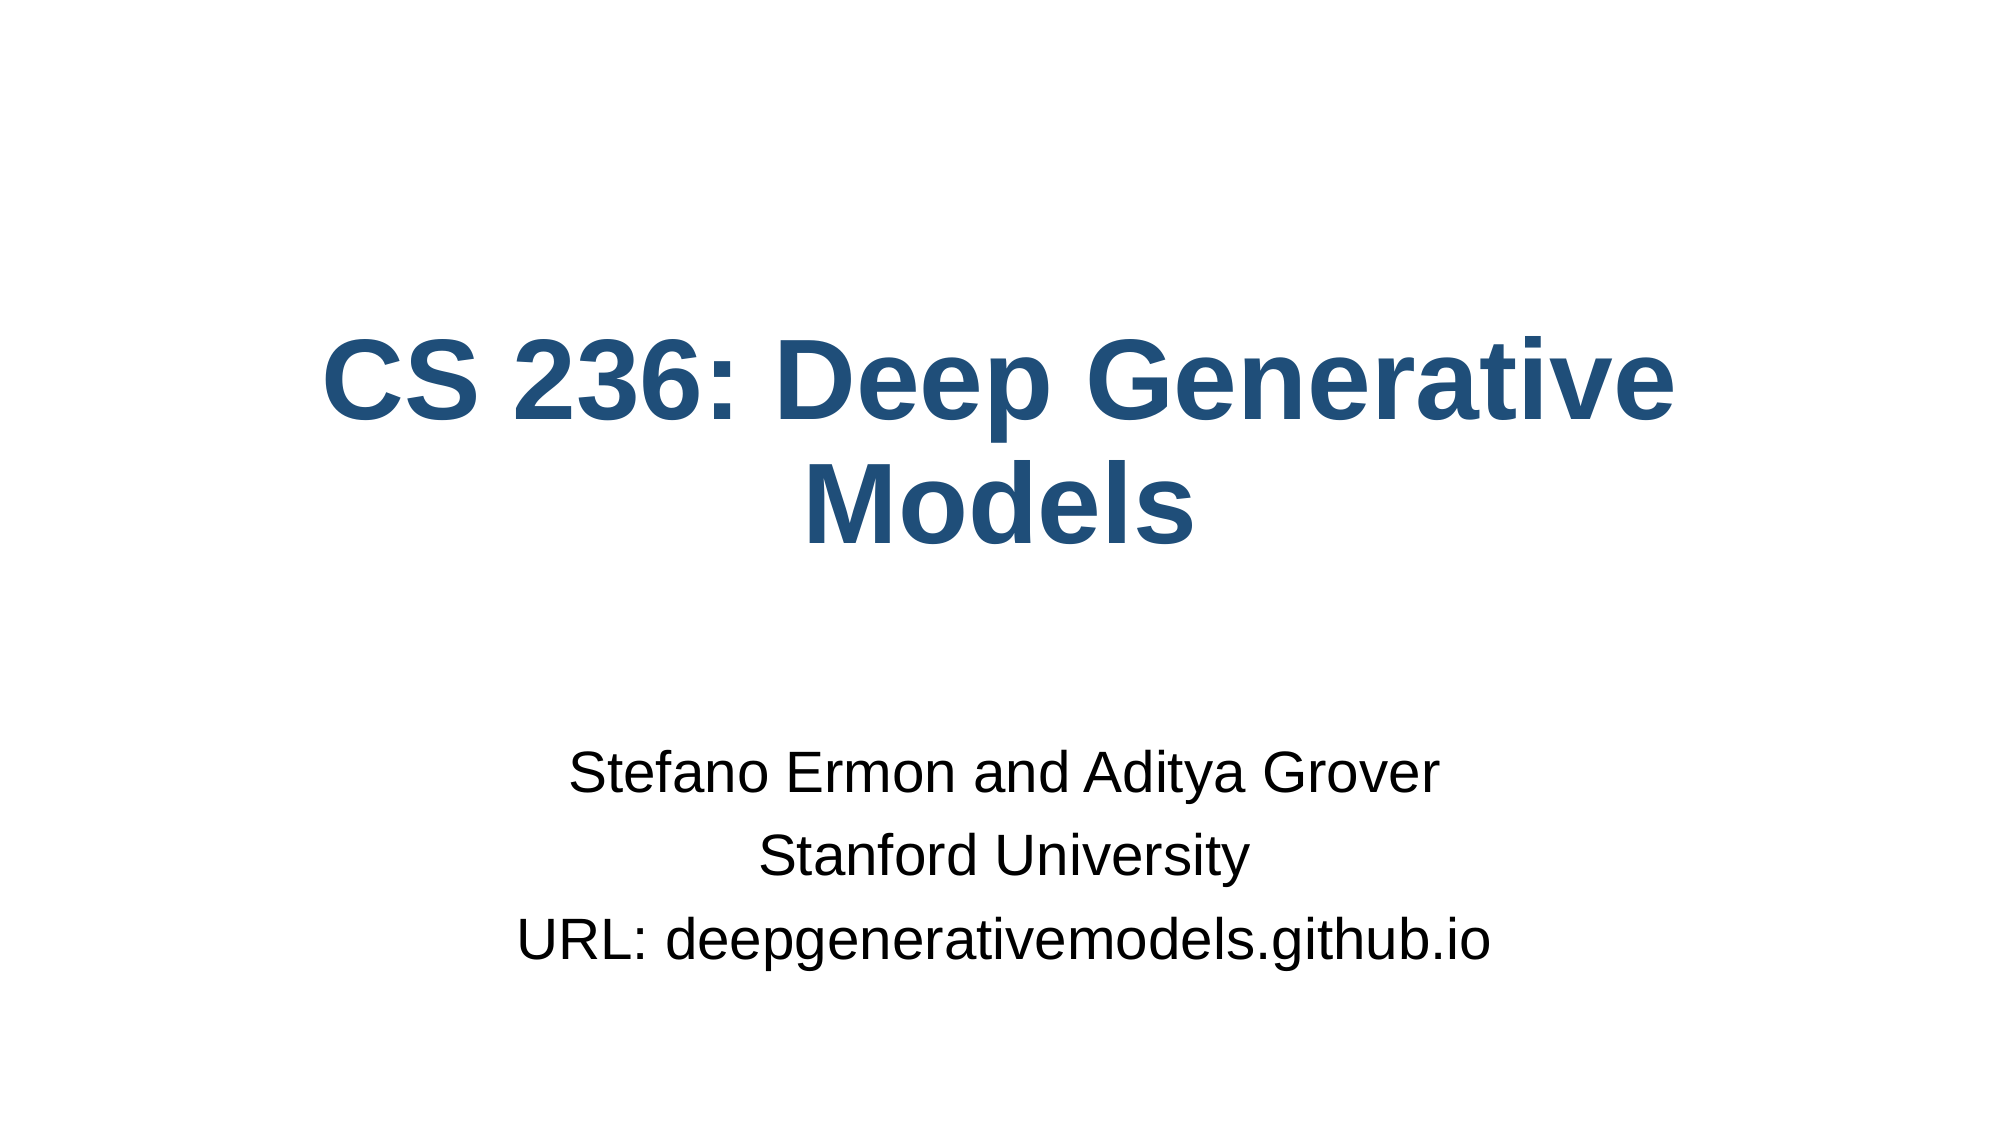

# CS 236: Deep Generative Models
Stefano Ermon and Aditya Grover
Stanford University
URL: deepgenerativemodels.github.io